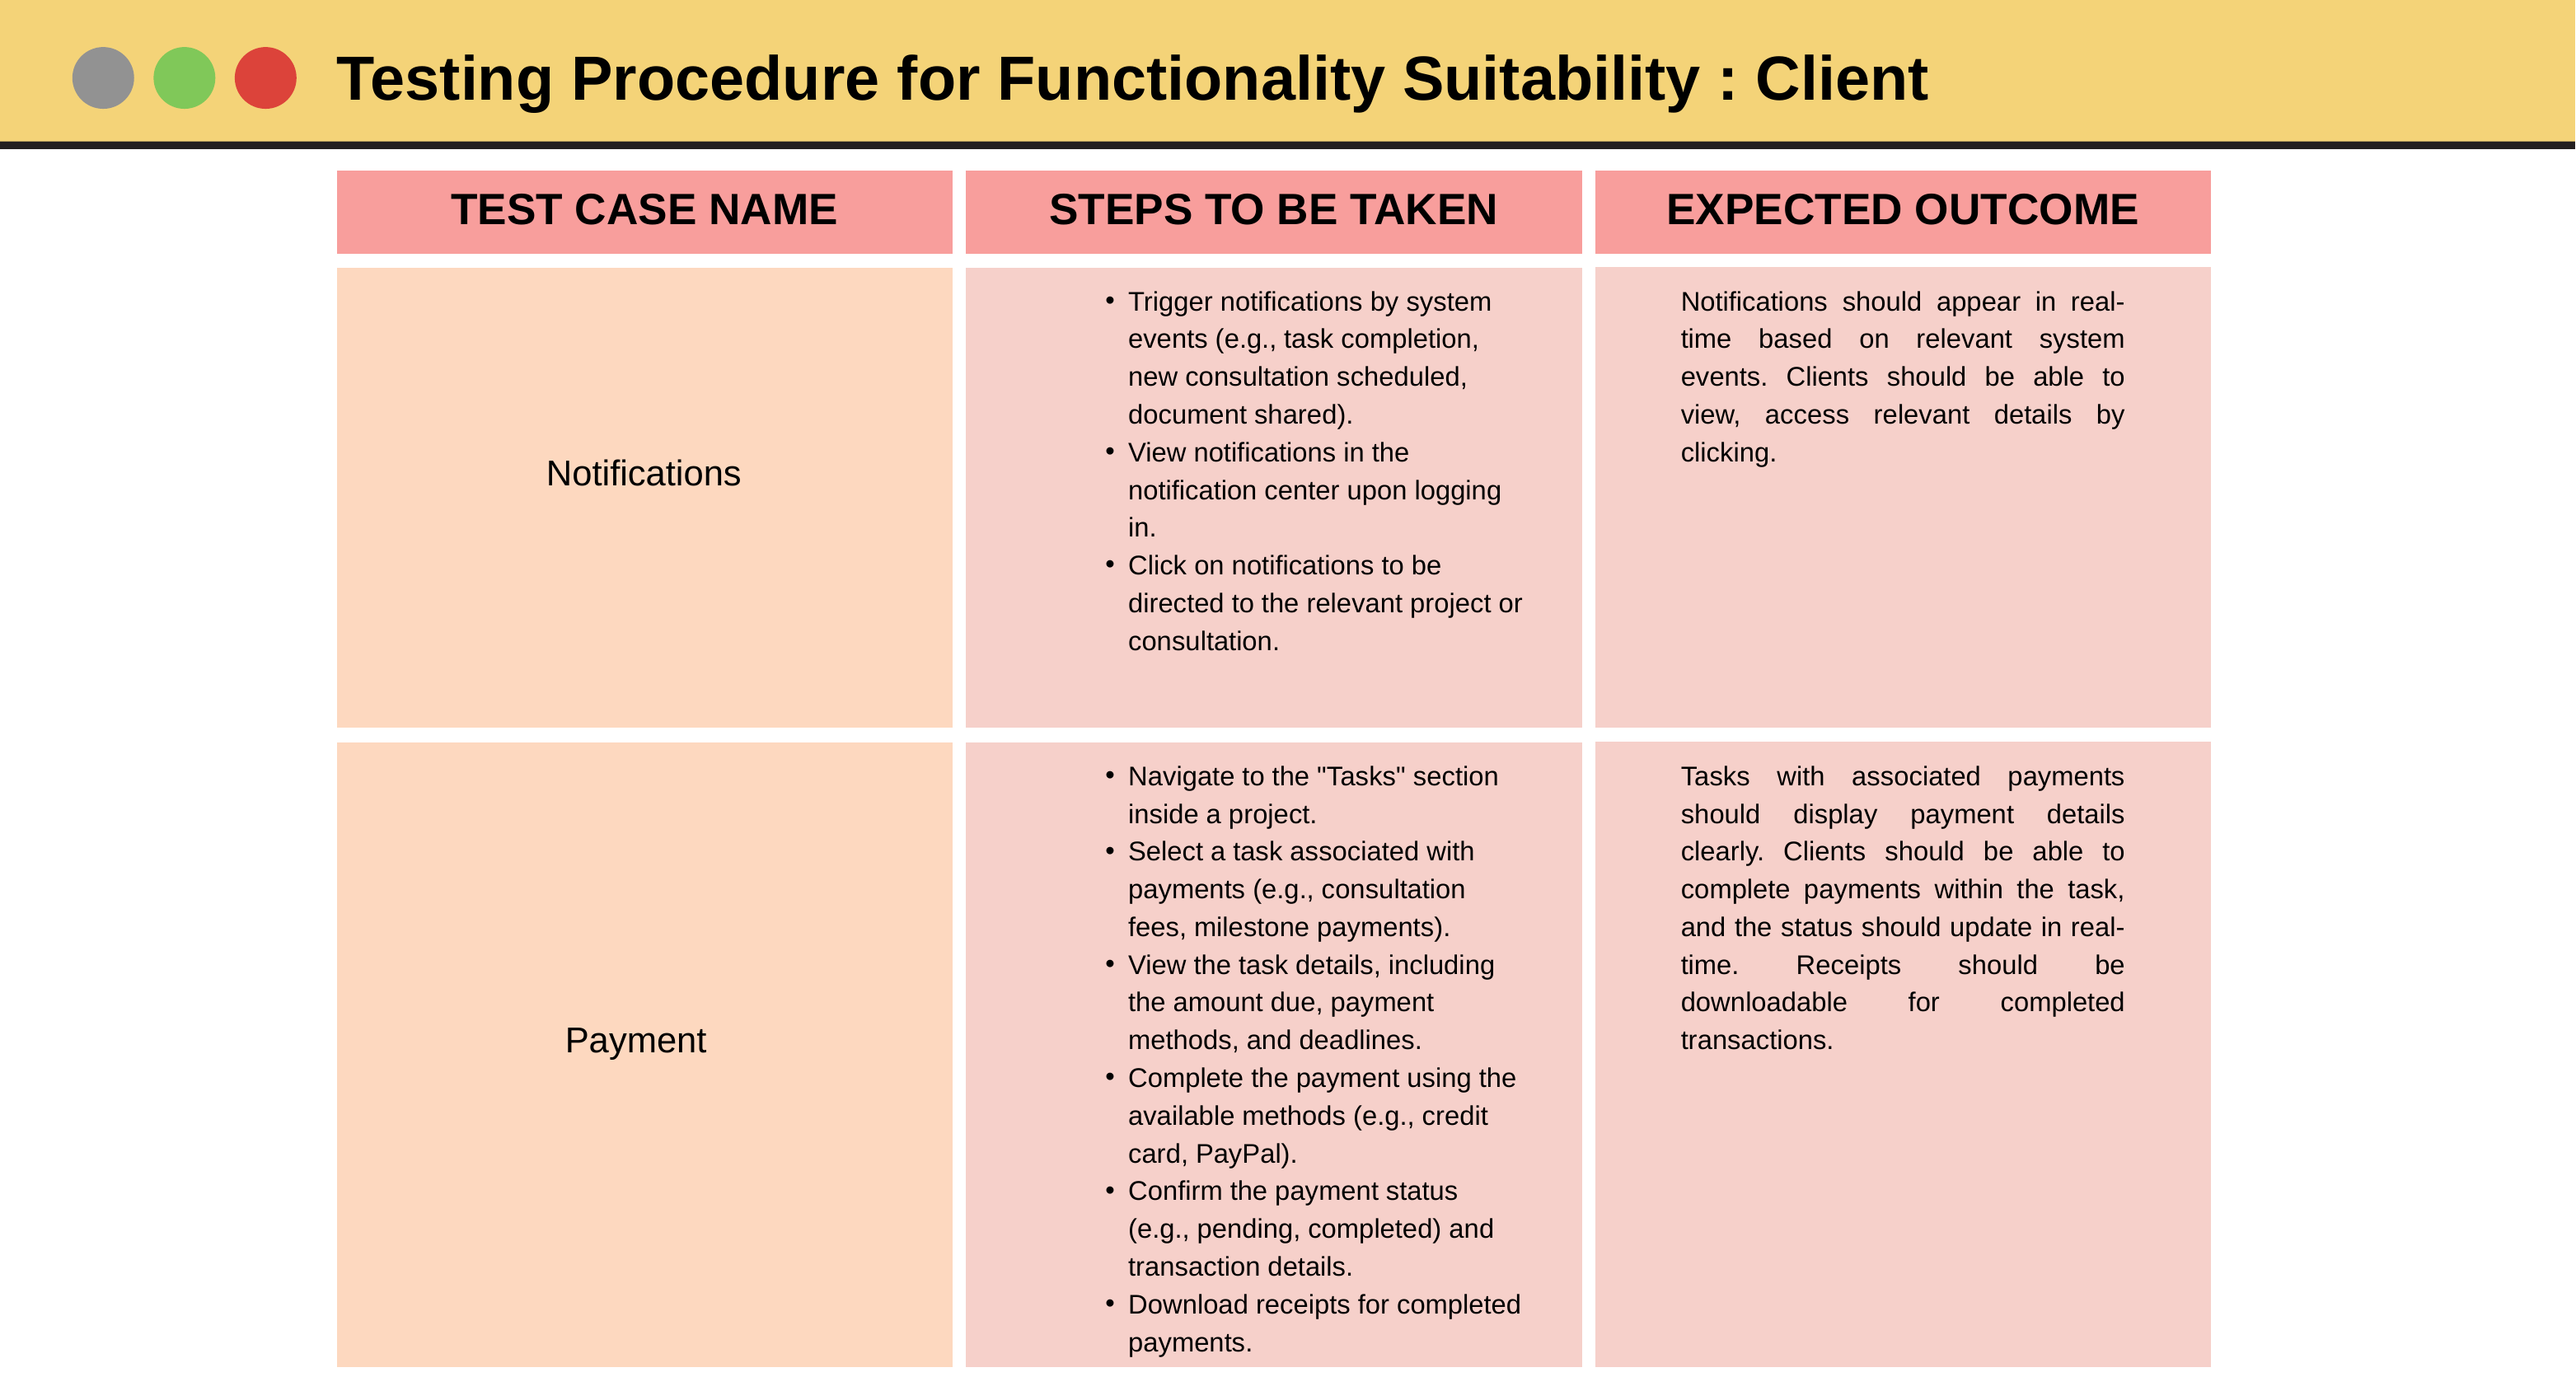

Testing Procedure for Functionality Suitability : Client

TEST CASE NAME

EXPECTED OUTCOME

STEPS TO BE TAKEN

Trigger notifications by system events (e.g., task completion, new consultation scheduled, document shared).
View notifications in the notification center upon logging in.
Click on notifications to be directed to the relevant project or consultation.

Notifications should appear in real-time based on relevant system events. Clients should be able to view, access relevant details by clicking.

Notifications

Navigate to the "Tasks" section inside a project.
Select a task associated with payments (e.g., consultation fees, milestone payments).
View the task details, including the amount due, payment methods, and deadlines.
Complete the payment using the available methods (e.g., credit card, PayPal).
Confirm the payment status (e.g., pending, completed) and transaction details.
Download receipts for completed payments.

Tasks with associated payments should display payment details clearly. Clients should be able to complete payments within the task, and the status should update in real-time. Receipts should be downloadable for completed transactions.
Payment